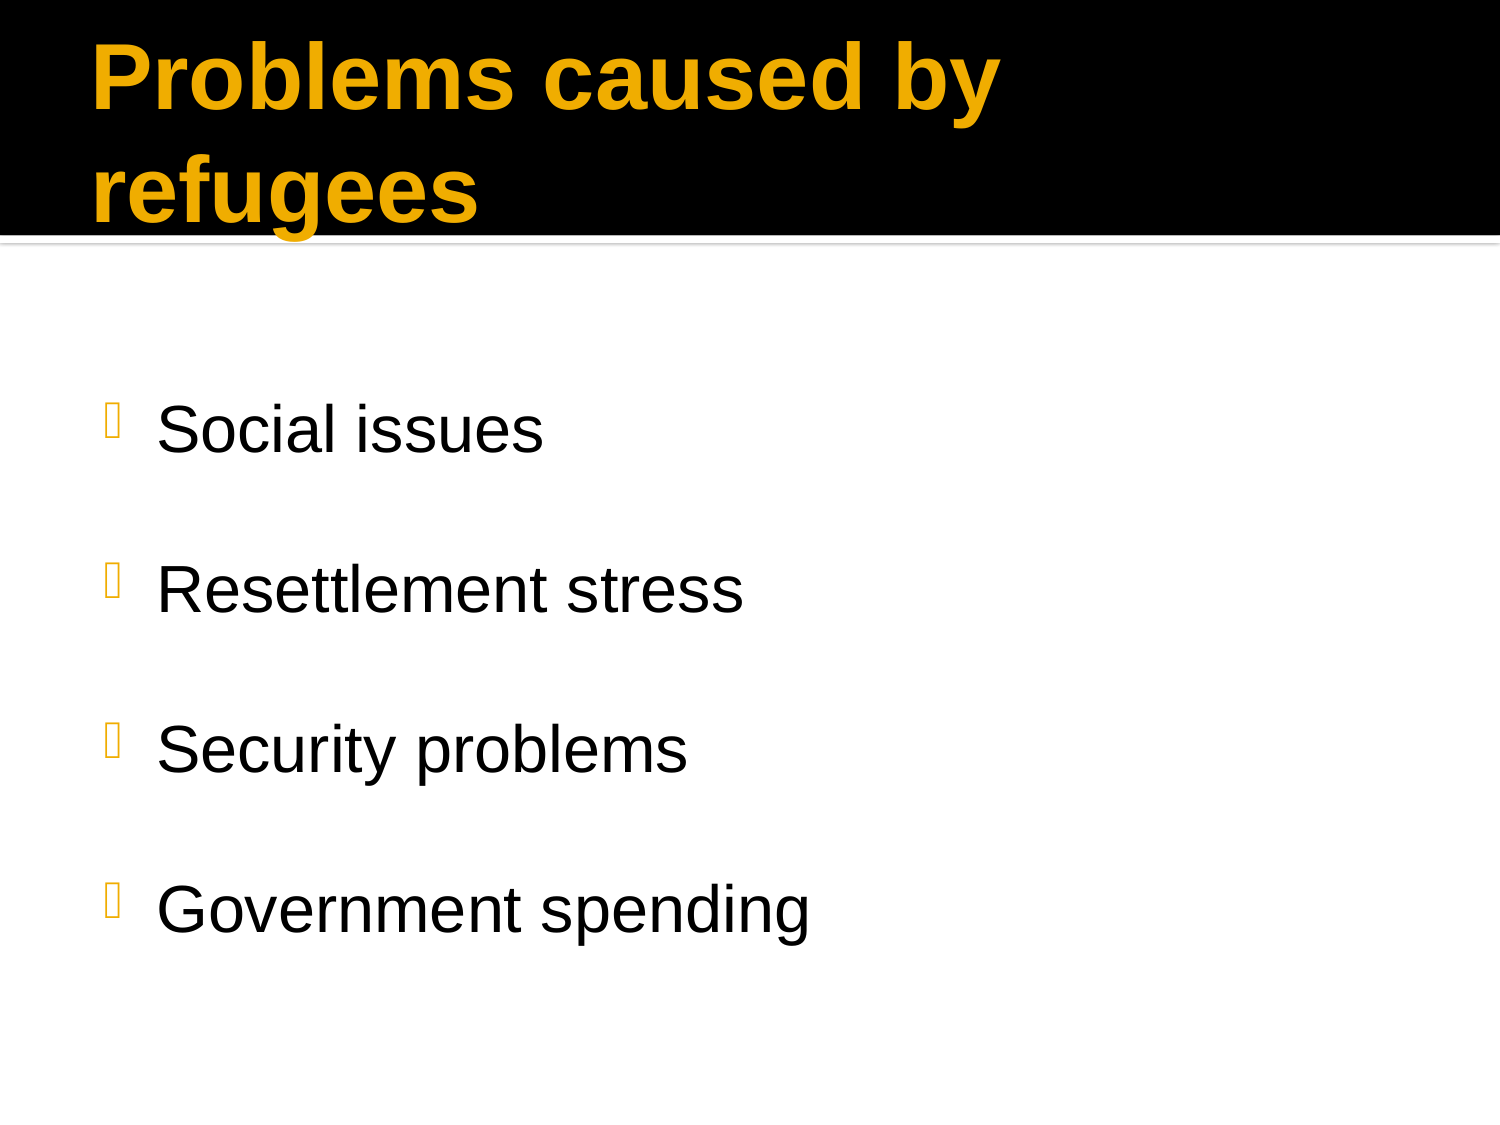

# Problems caused by refugees

Social issues

Resettlement stress

Security problems

Government spending